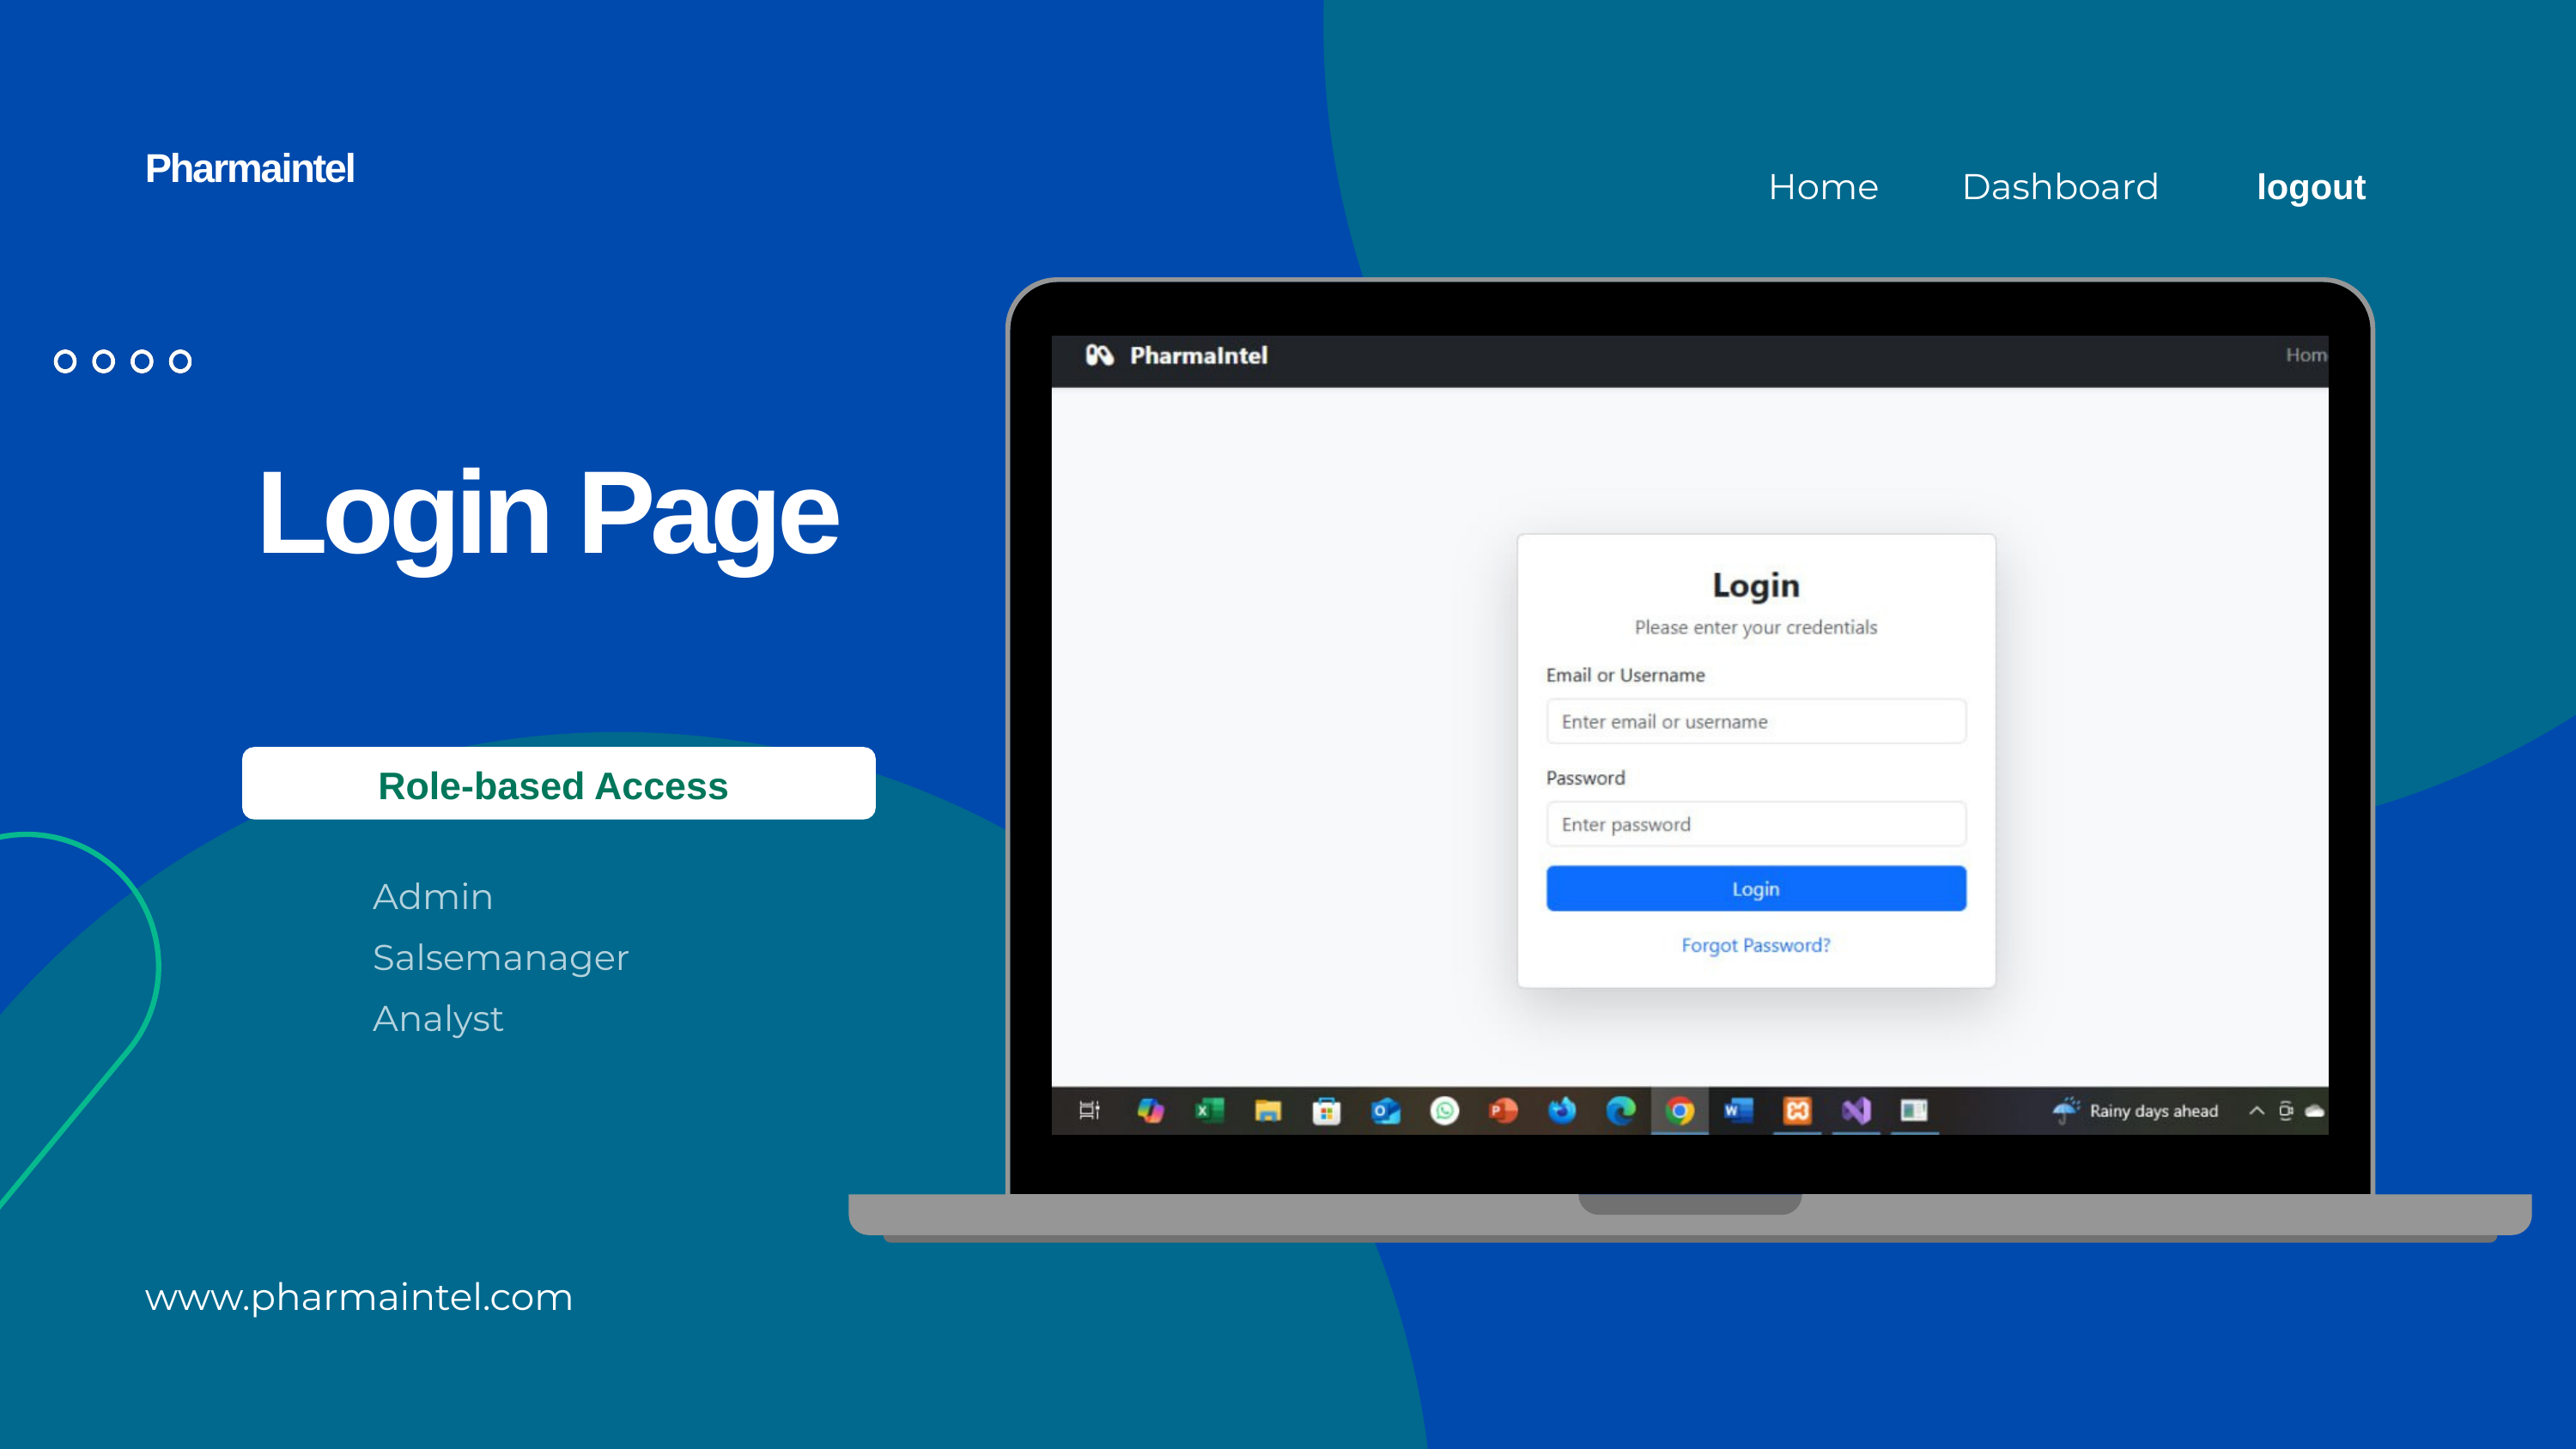

Pharmaintel
Dashboard
logout
Home

Login Page

Role-based Access

Admin
Salsemanager
Analyst

www.pharmaintel.com